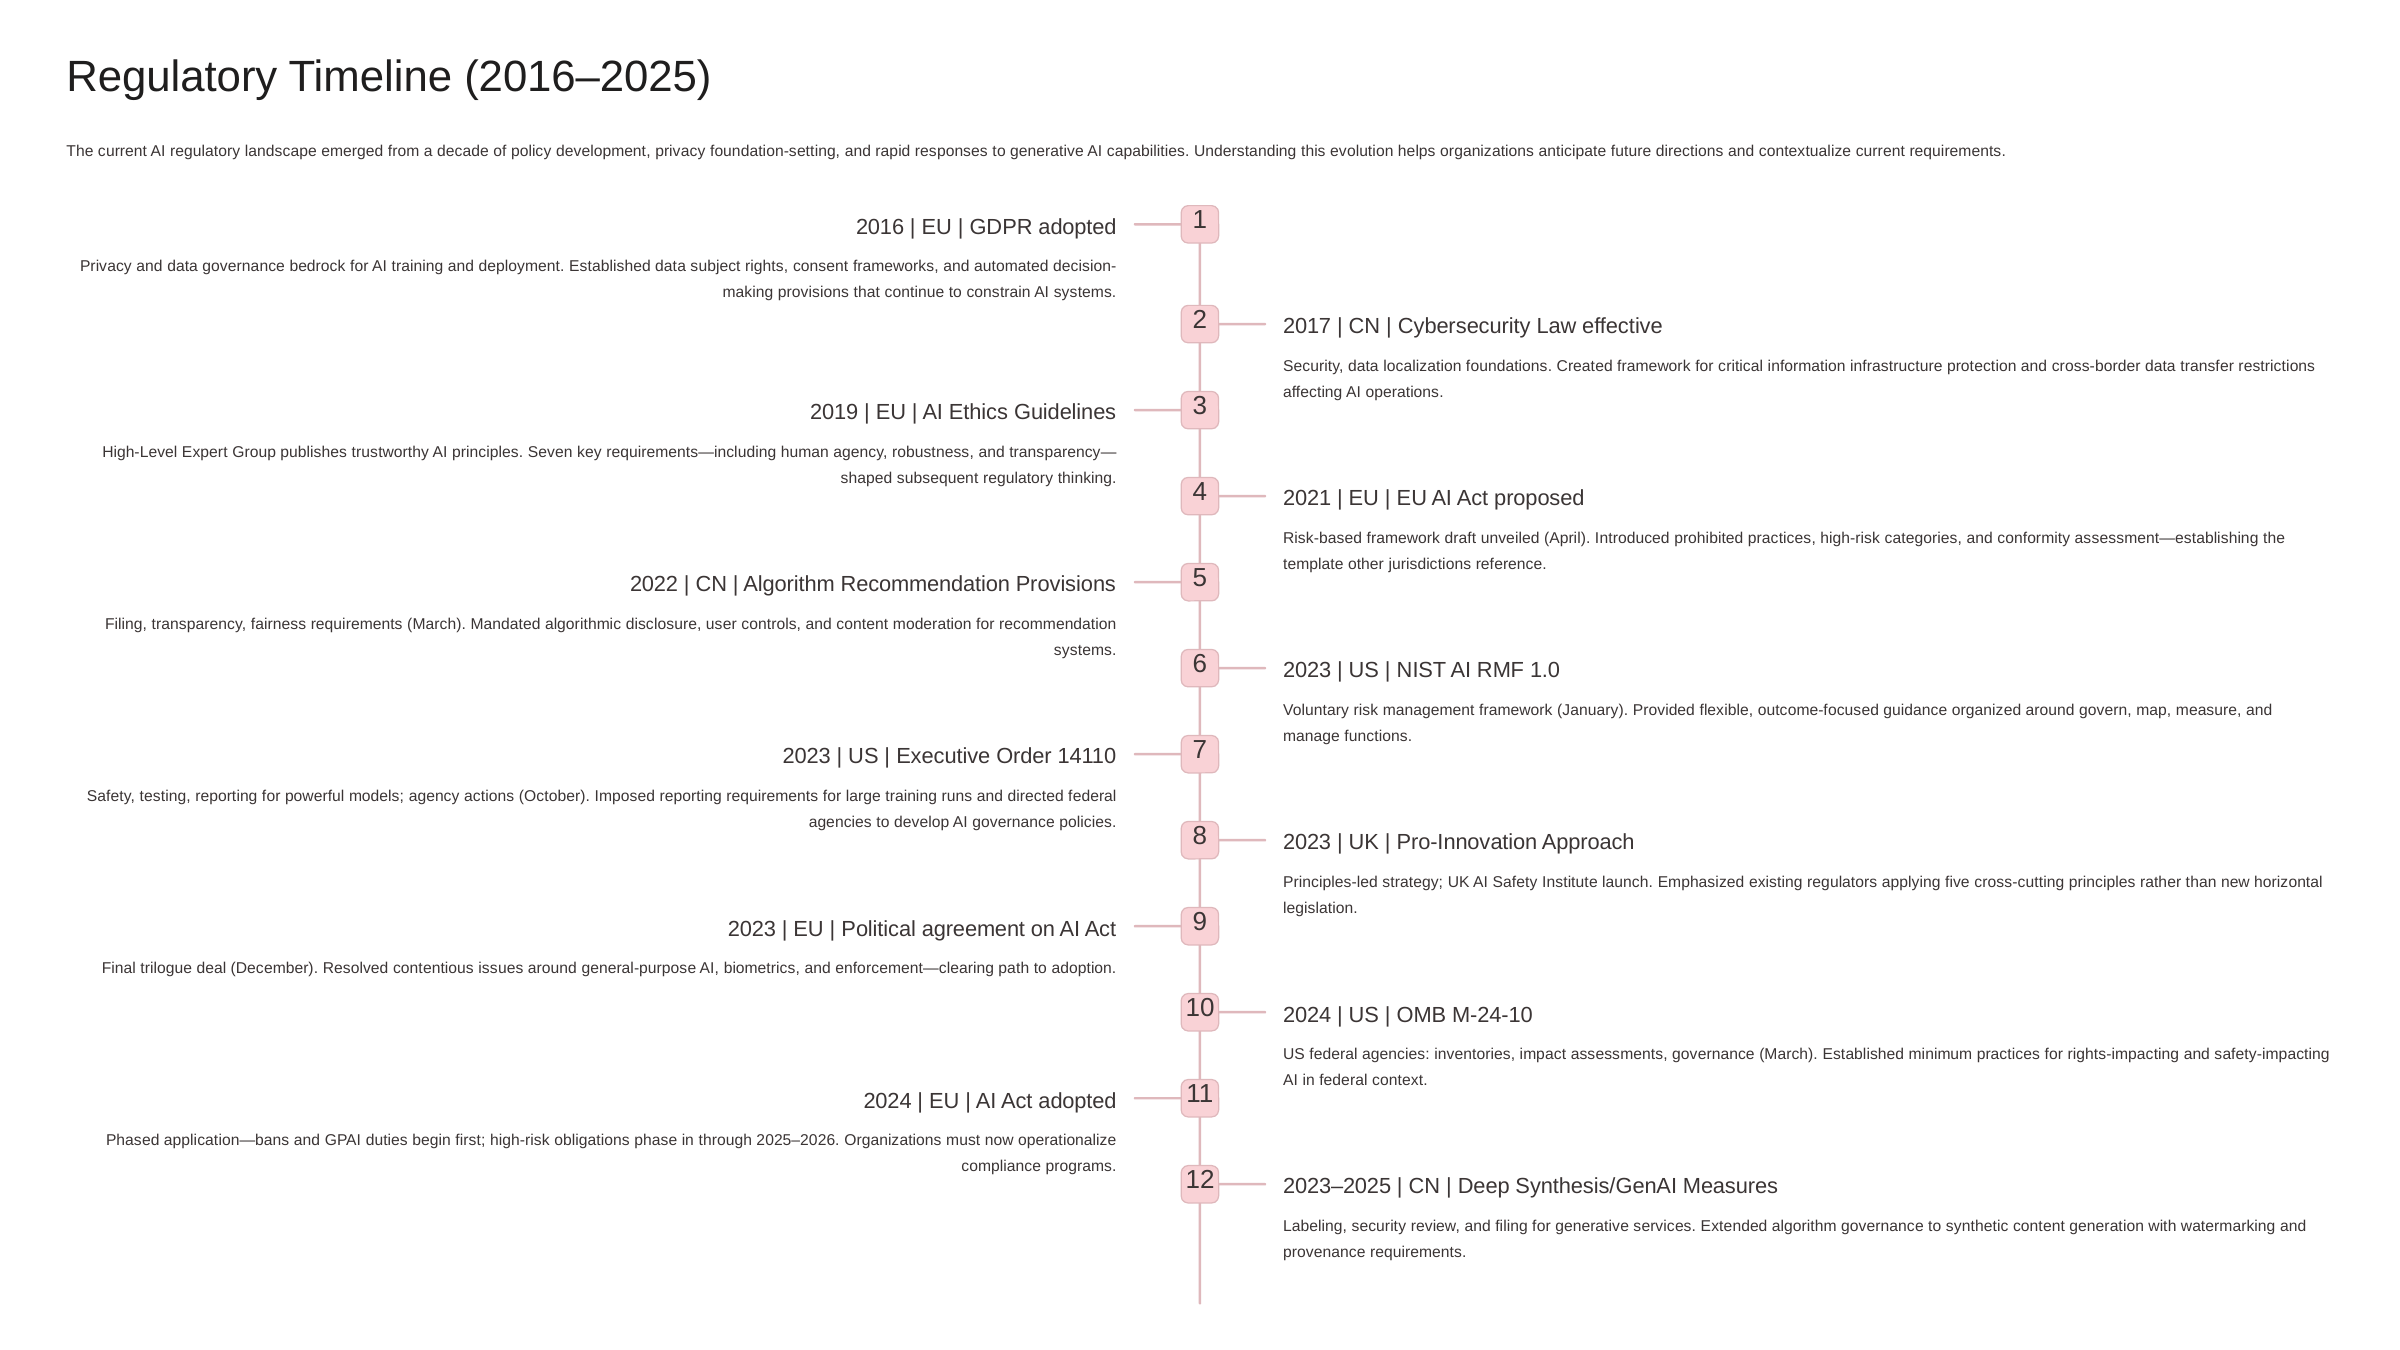

Regulatory Timeline (2016–2025)
The current AI regulatory landscape emerged from a decade of policy development, privacy foundation-setting, and rapid responses to generative AI capabilities. Understanding this evolution helps organizations anticipate future directions and contextualize current requirements.

1
2016 | EU | GDPR adopted

Privacy and data governance bedrock for AI training and deployment. Established data subject rights, consent frameworks, and automated decision-making provisions that continue to constrain AI systems.

2
2017 | CN | Cybersecurity Law effective

Security, data localization foundations. Created framework for critical information infrastructure protection and cross-border data transfer restrictions affecting AI operations.

3
2019 | EU | AI Ethics Guidelines

High-Level Expert Group publishes trustworthy AI principles. Seven key requirements—including human agency, robustness, and transparency—shaped subsequent regulatory thinking.

4
2021 | EU | EU AI Act proposed

Risk-based framework draft unveiled (April). Introduced prohibited practices, high-risk categories, and conformity assessment—establishing the template other jurisdictions reference.

5
2022 | CN | Algorithm Recommendation Provisions

Filing, transparency, fairness requirements (March). Mandated algorithmic disclosure, user controls, and content moderation for recommendation systems.

6
2023 | US | NIST AI RMF 1.0

Voluntary risk management framework (January). Provided flexible, outcome-focused guidance organized around govern, map, measure, and manage functions.

7
2023 | US | Executive Order 14110

Safety, testing, reporting for powerful models; agency actions (October). Imposed reporting requirements for large training runs and directed federal agencies to develop AI governance policies.

8
2023 | UK | Pro-Innovation Approach

Principles-led strategy; UK AI Safety Institute launch. Emphasized existing regulators applying five cross-cutting principles rather than new horizontal legislation.

9
2023 | EU | Political agreement on AI Act

Final trilogue deal (December). Resolved contentious issues around general-purpose AI, biometrics, and enforcement—clearing path to adoption.

10
2024 | US | OMB M-24-10

US federal agencies: inventories, impact assessments, governance (March). Established minimum practices for rights-impacting and safety-impacting AI in federal context.

11
2024 | EU | AI Act adopted

Phased application—bans and GPAI duties begin first; high-risk obligations phase in through 2025–2026. Organizations must now operationalize compliance programs.

12
2023–2025 | CN | Deep Synthesis/GenAI Measures

Labeling, security review, and filing for generative services. Extended algorithm governance to synthetic content generation with watermarking and provenance requirements.